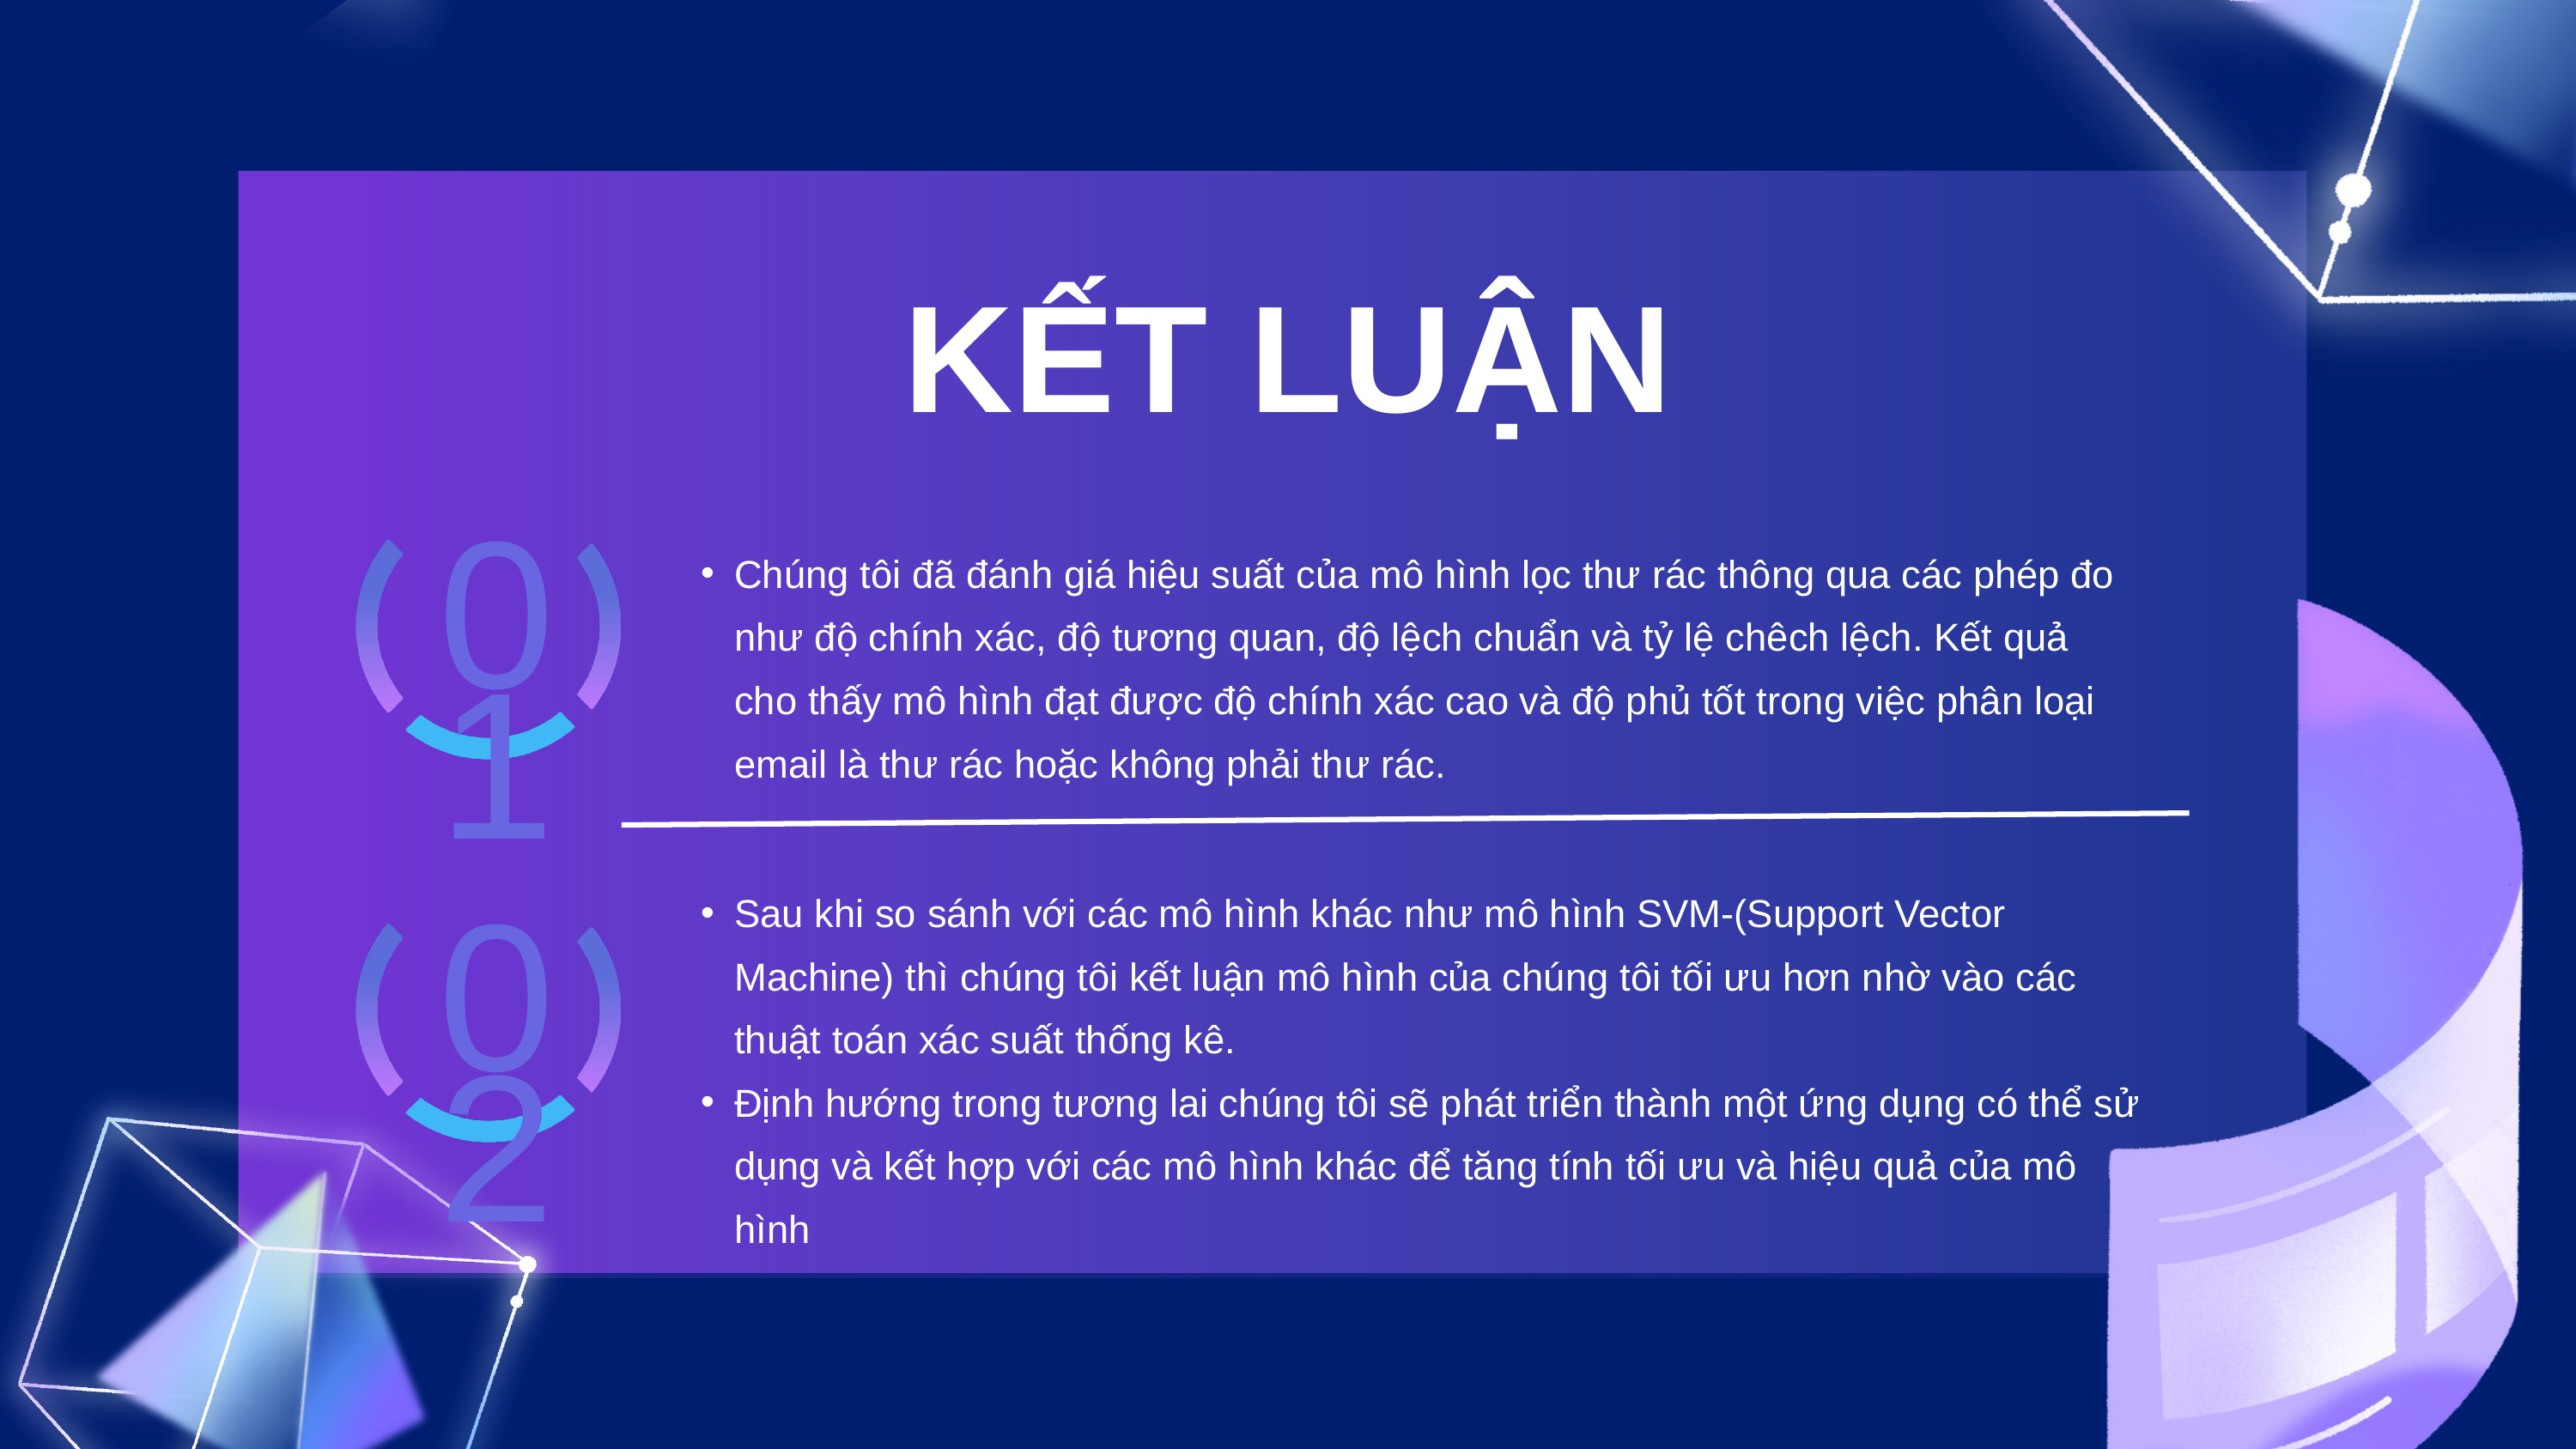

KẾT LUẬN
Chúng tôi đã đánh giá hiệu suất của mô hình lọc thư rác thông qua các phép đo như độ chính xác, độ tương quan, độ lệch chuẩn và tỷ lệ chêch lệch. Kết quả cho thấy mô hình đạt được độ chính xác cao và độ phủ tốt trong việc phân loại email là thư rác hoặc không phải thư rác.

01

Sau khi so sánh với các mô hình khác như mô hình SVM-(Support Vector Machine) thì chúng tôi kết luận mô hình của chúng tôi tối ưu hơn nhờ vào các thuật toán xác suất thống kê.
Định hướng trong tương lai chúng tôi sẽ phát triển thành một ứng dụng có thể sử dụng và kết hợp với các mô hình khác để tăng tính tối ưu và hiệu quả của mô hình

02